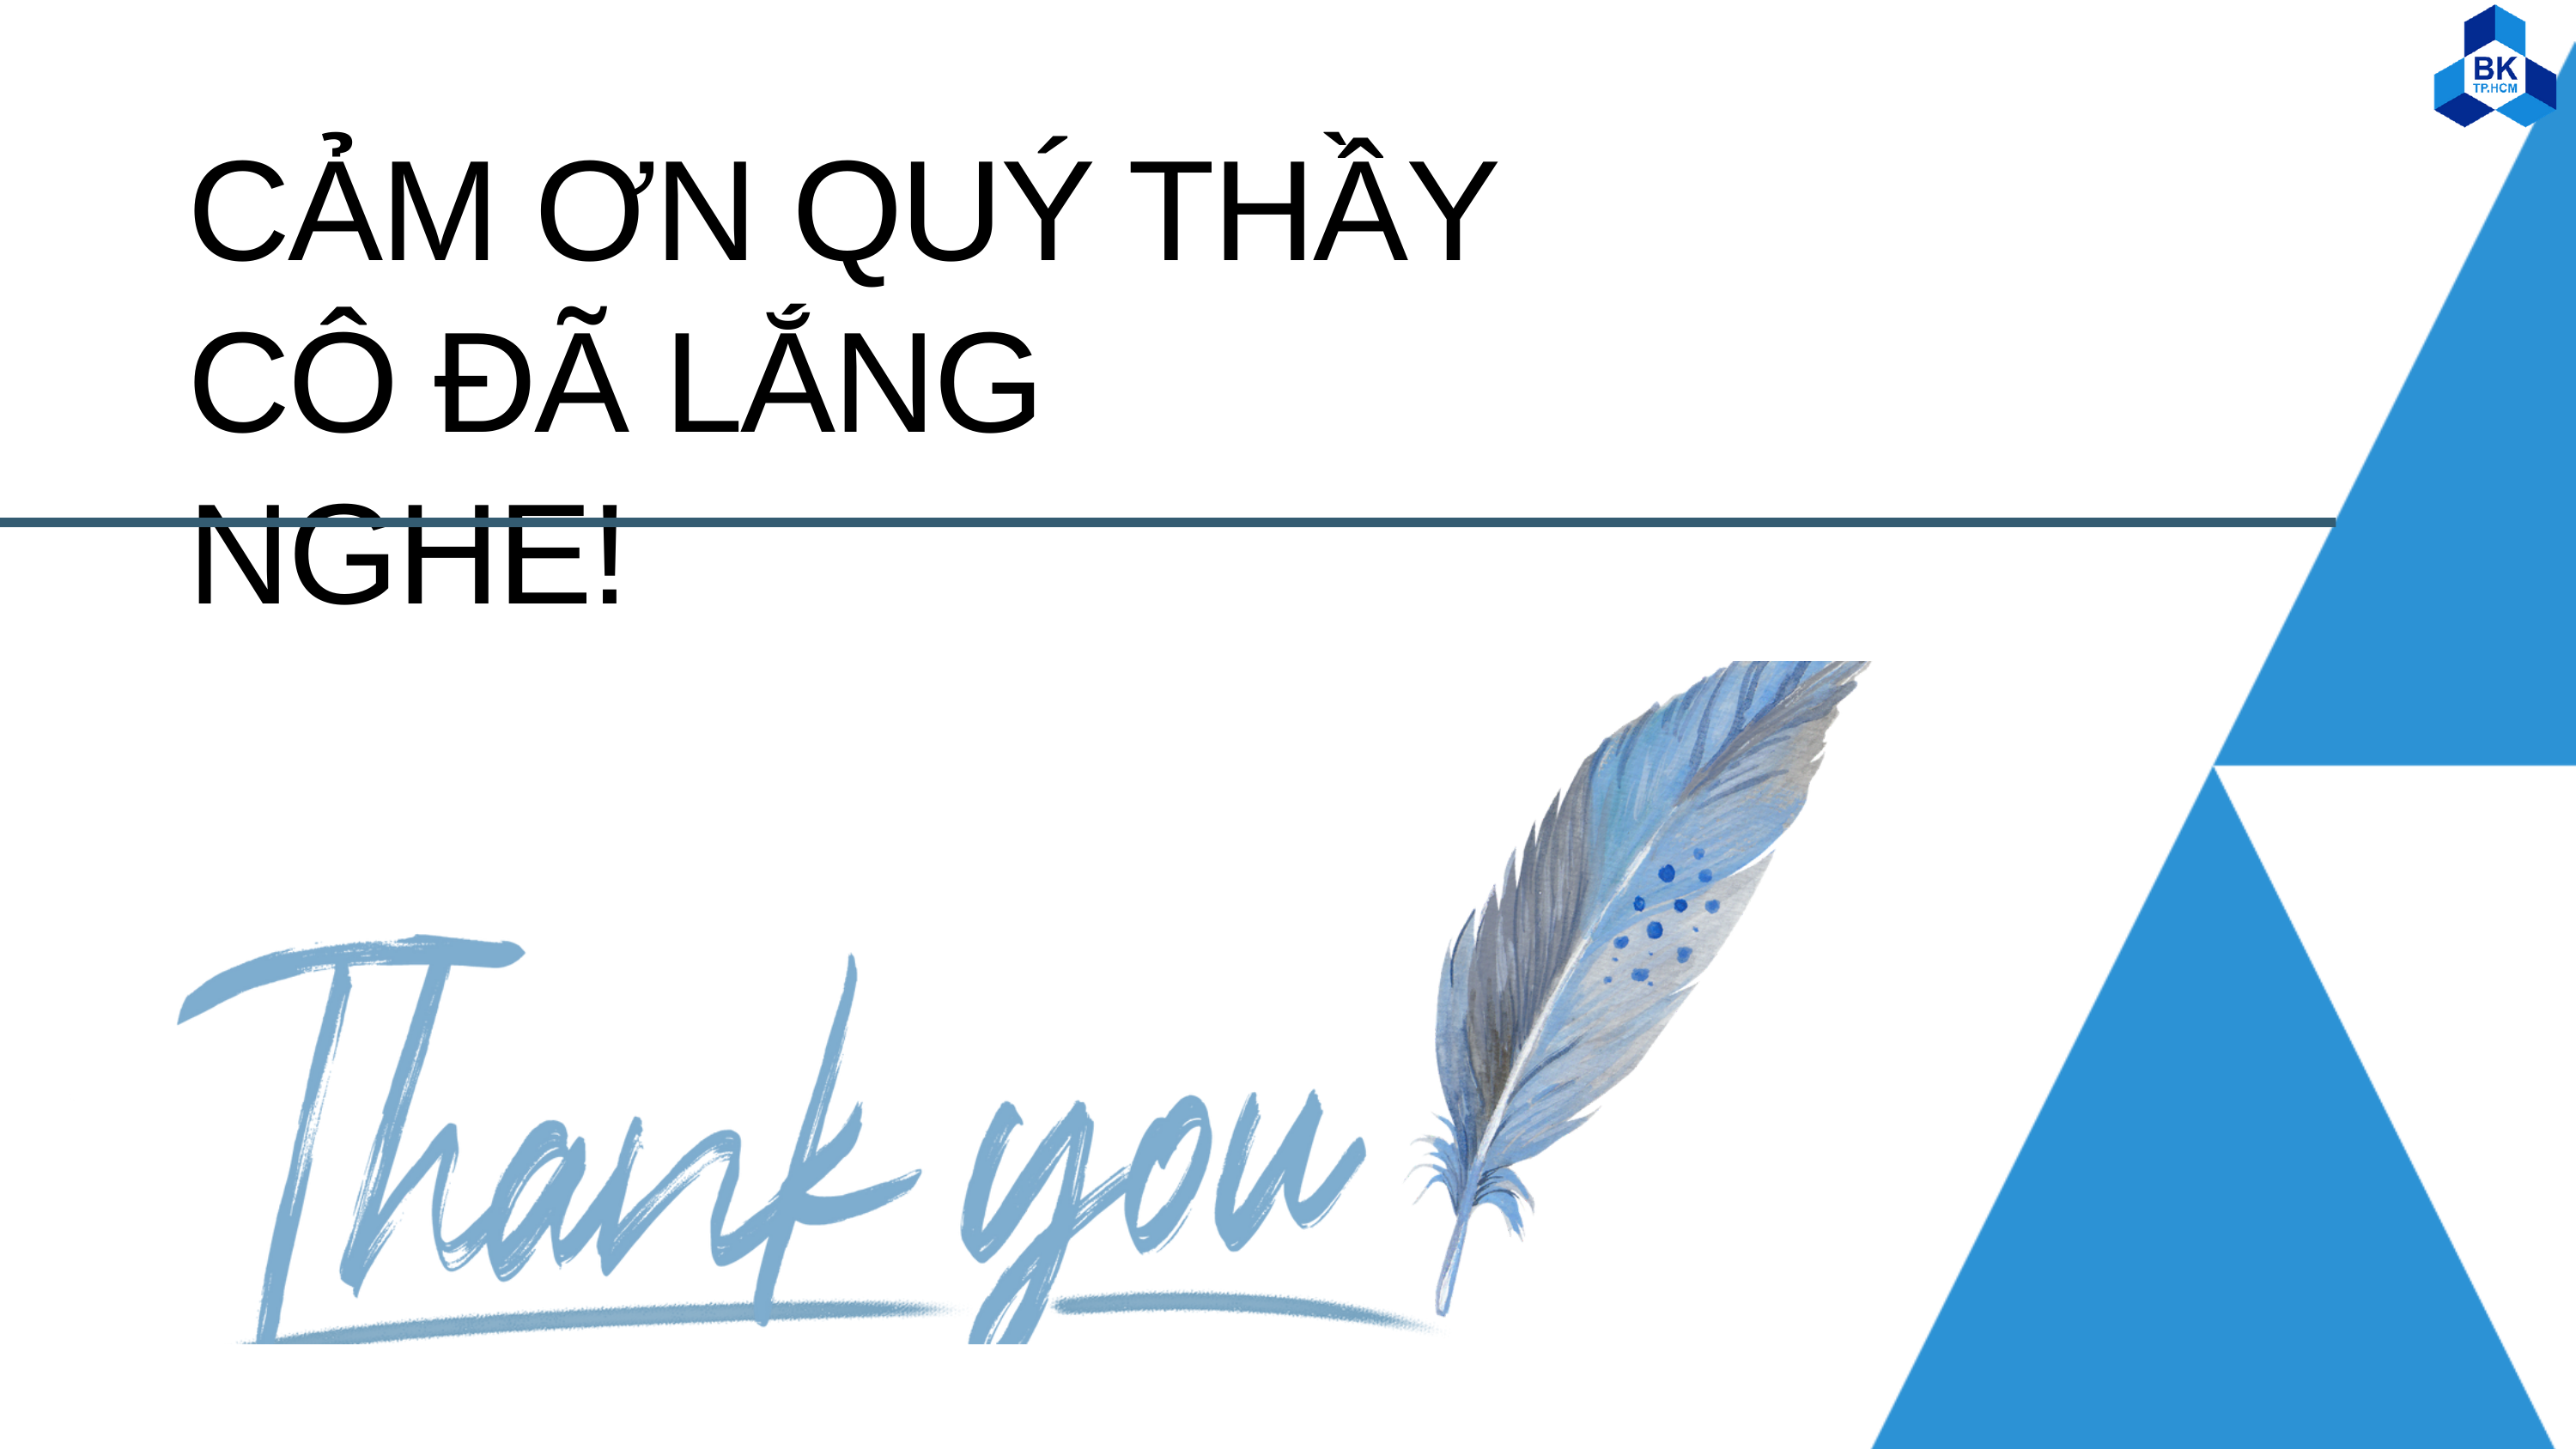

CẢM ƠN QUÝ THẦY CÔ ĐÃ LẮNG NGHE!